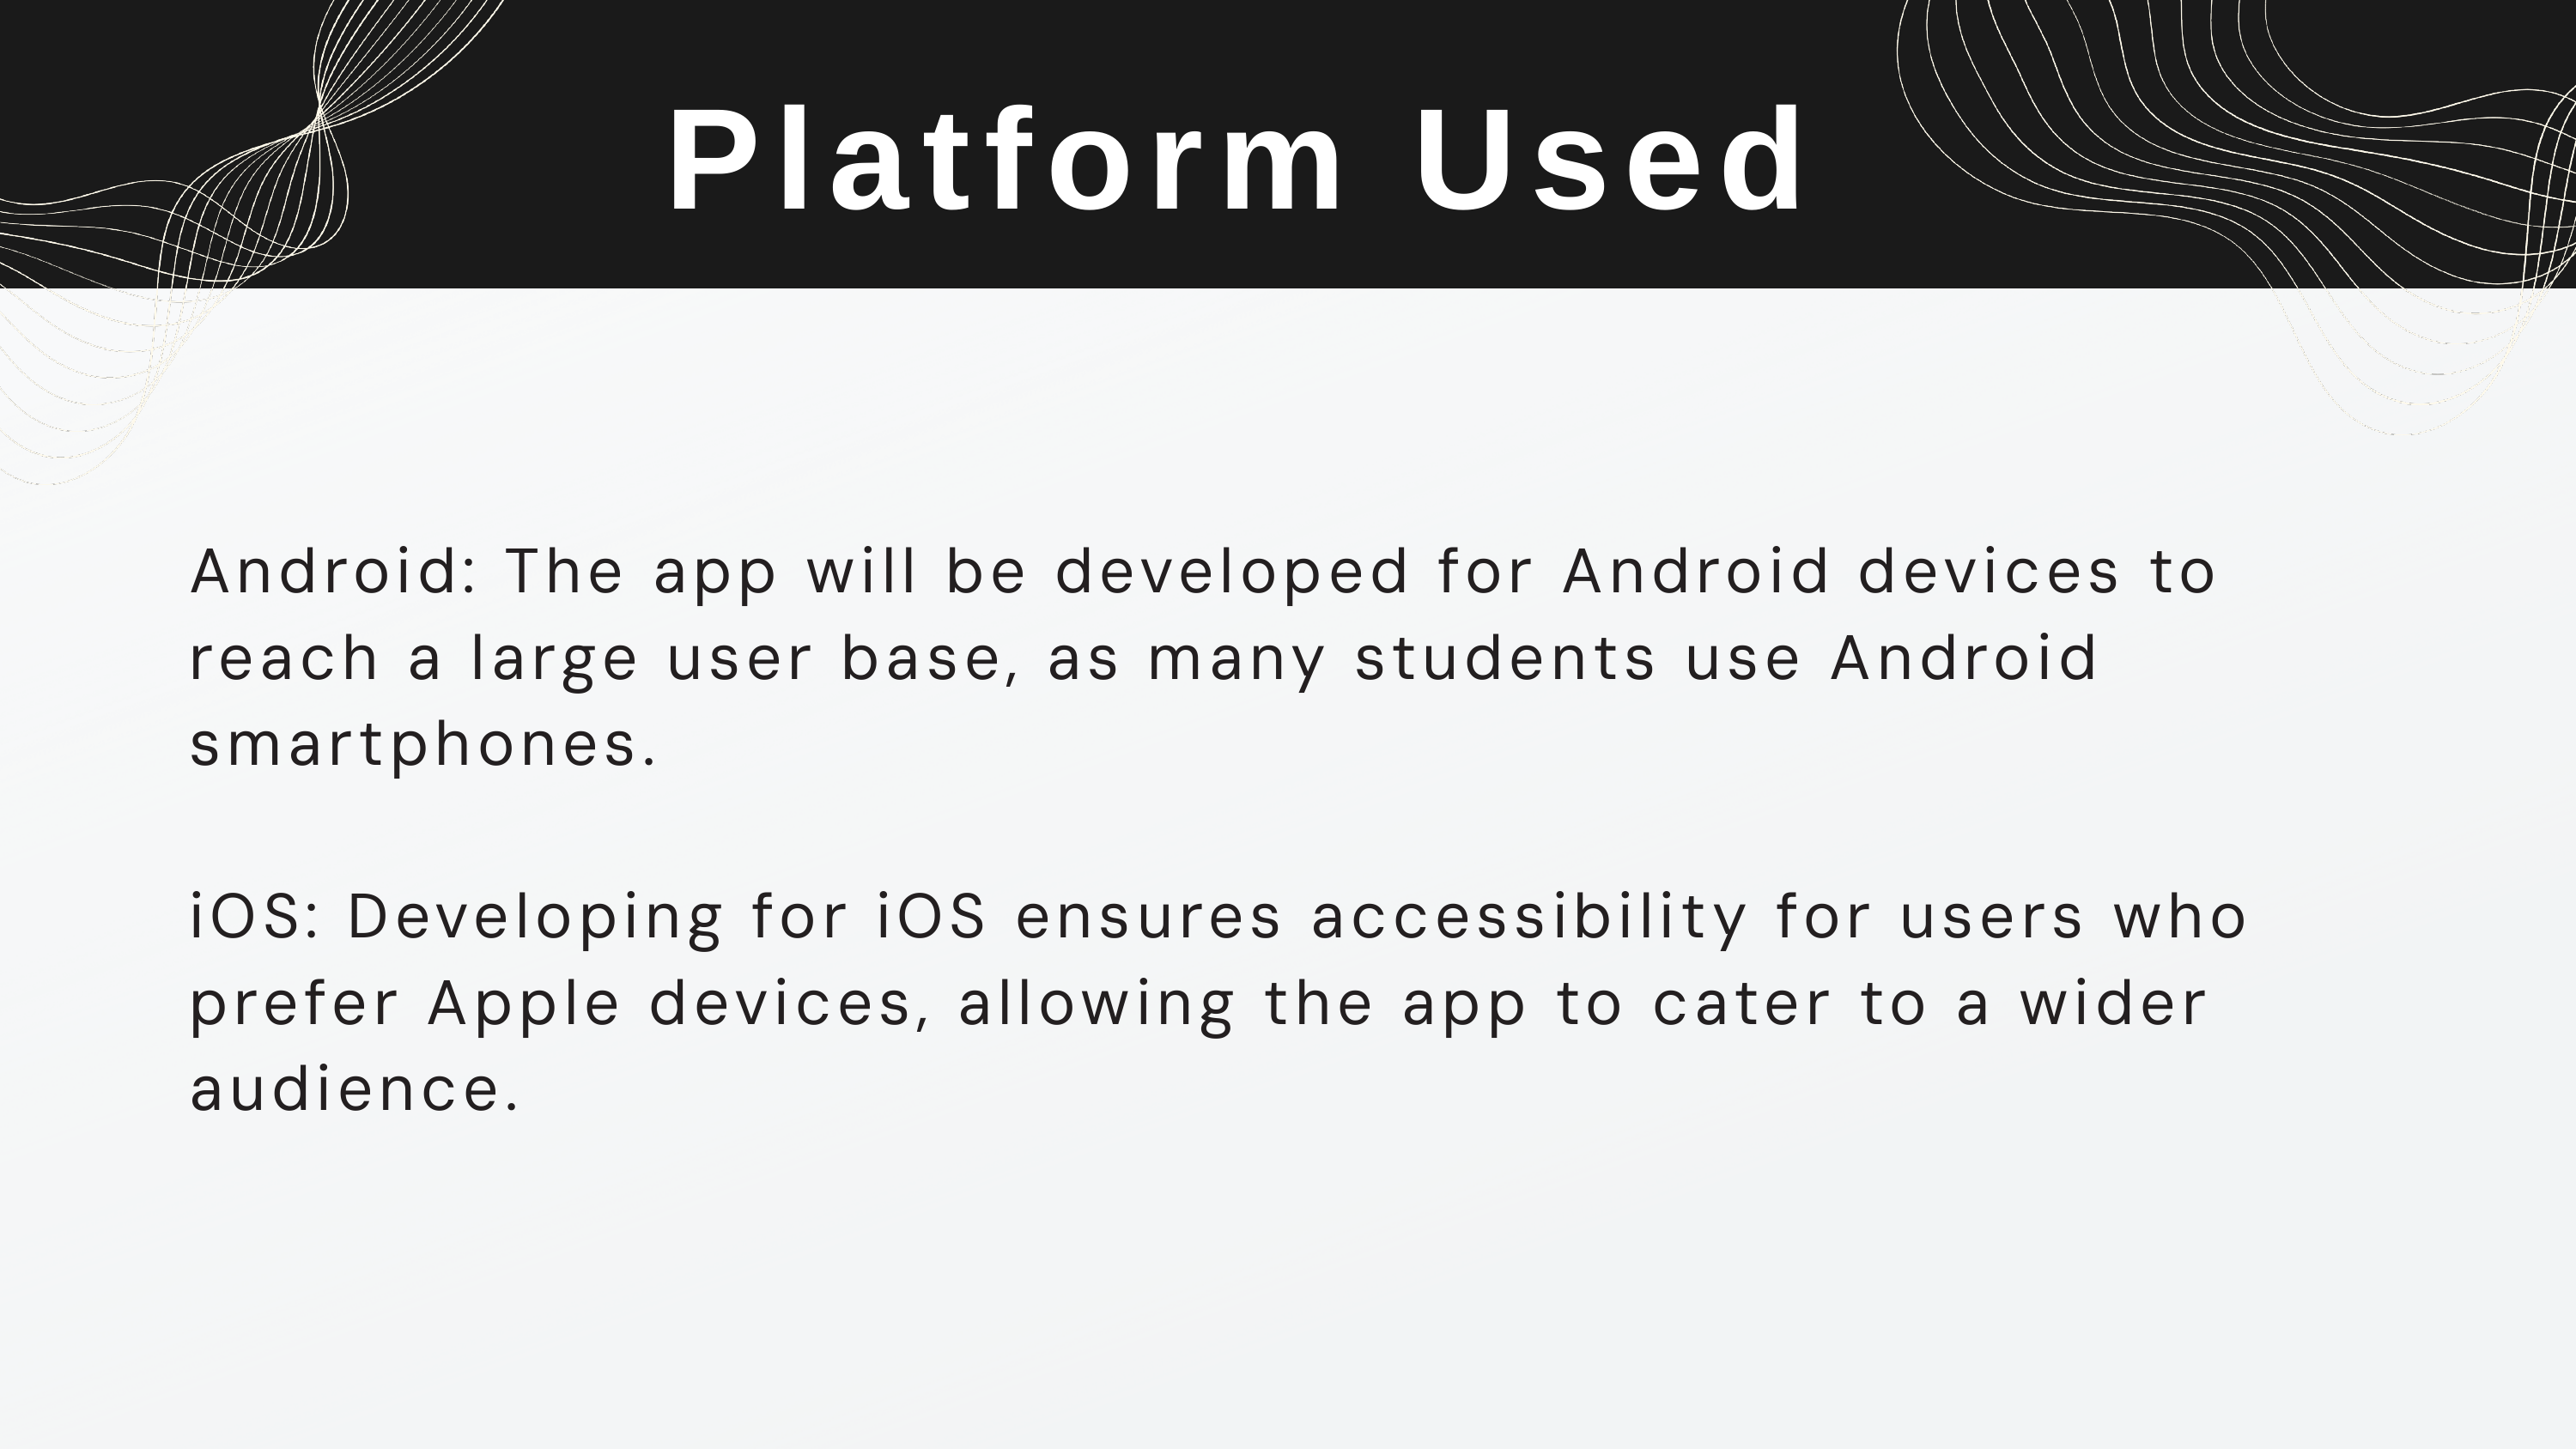

Platform Used
Android: The app will be developed for Android devices to reach a large user base, as many students use Android smartphones.

iOS: Developing for iOS ensures accessibility for users who prefer Apple devices, allowing the app to cater to a wider audience.